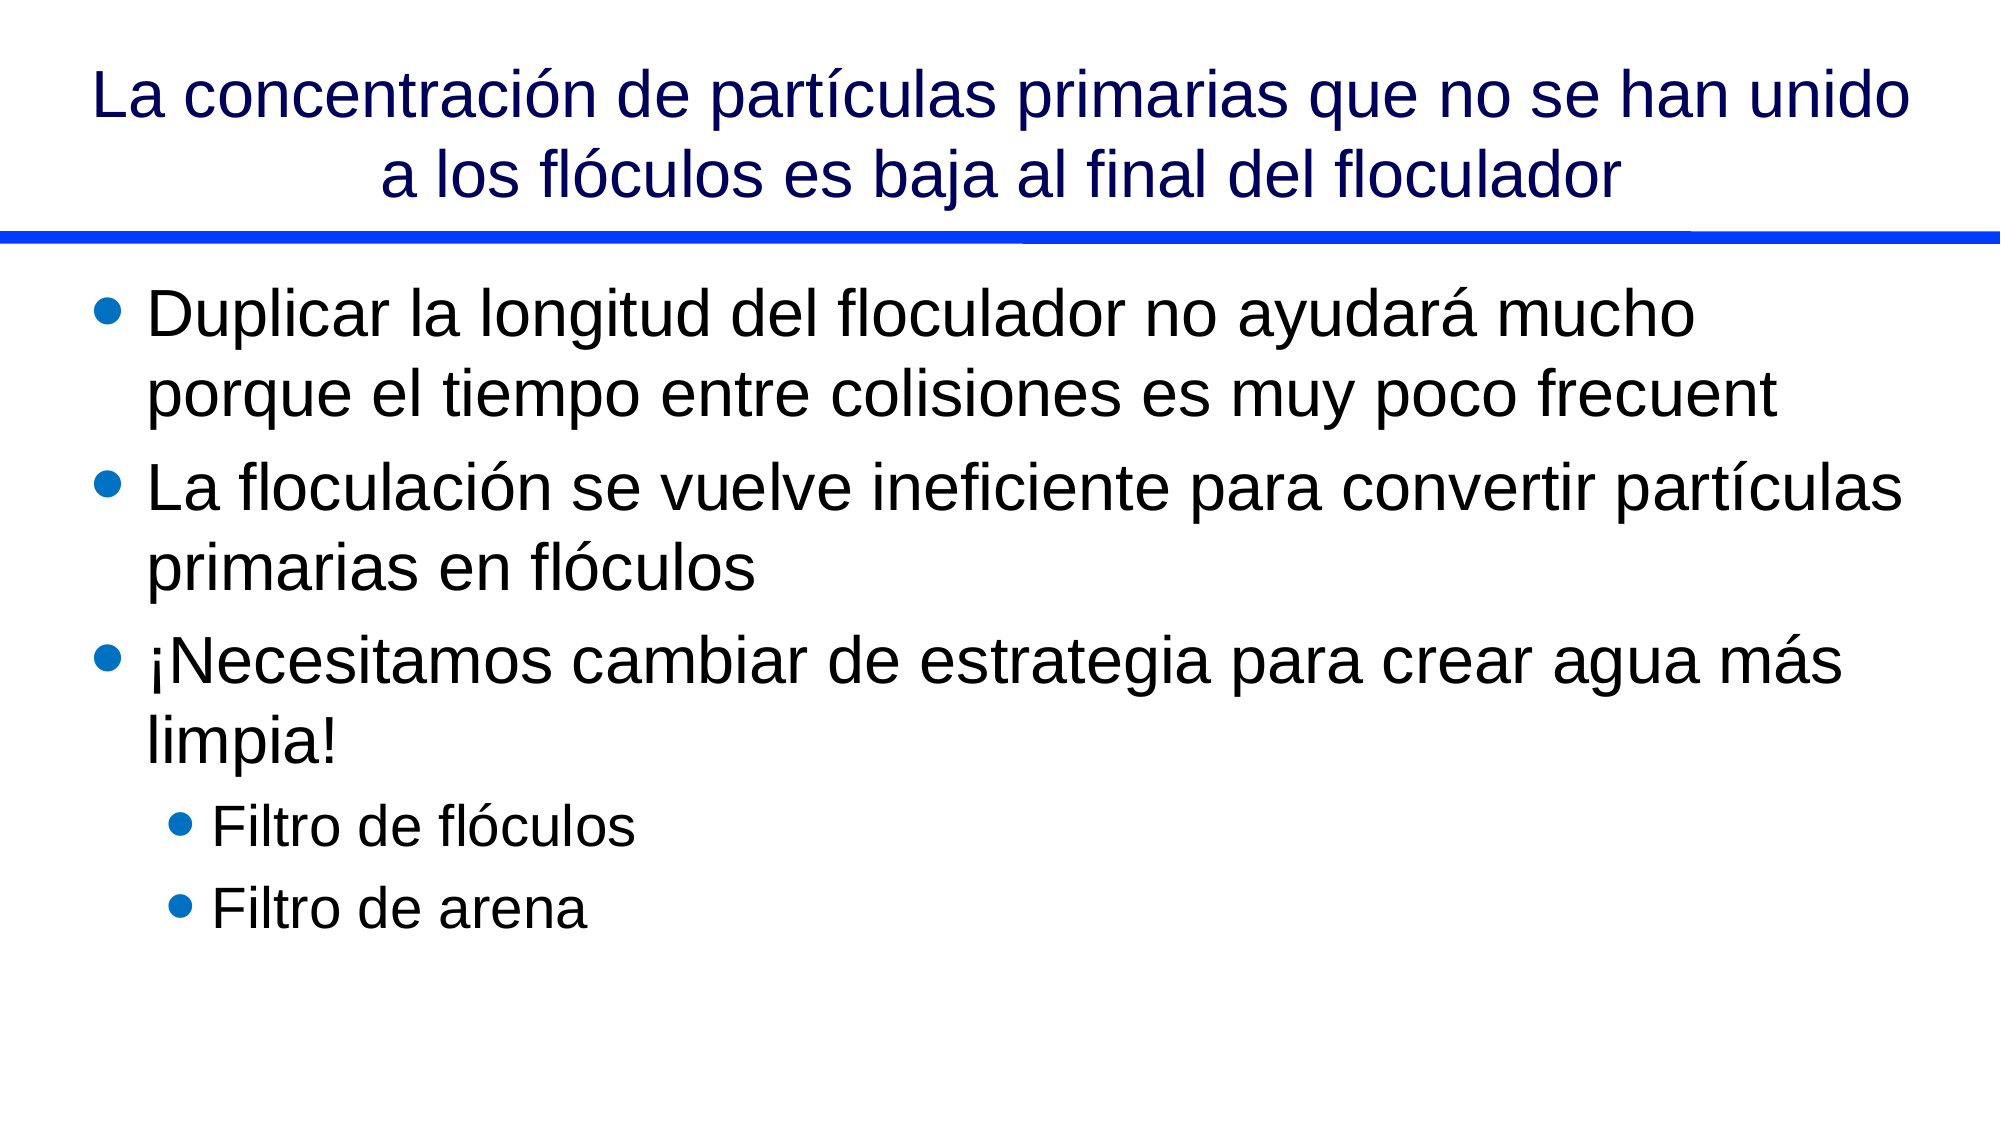

# La concentración de partículas primarias que no se han unido a los flóculos es baja al final del floculador
Duplicar la longitud del floculador no ayudará mucho porque el tiempo entre colisiones es muy poco frecuent
La floculación se vuelve ineficiente para convertir partículas primarias en flóculos
¡Necesitamos cambiar de estrategia para crear agua más limpia!
Filtro de flóculos
Filtro de arena